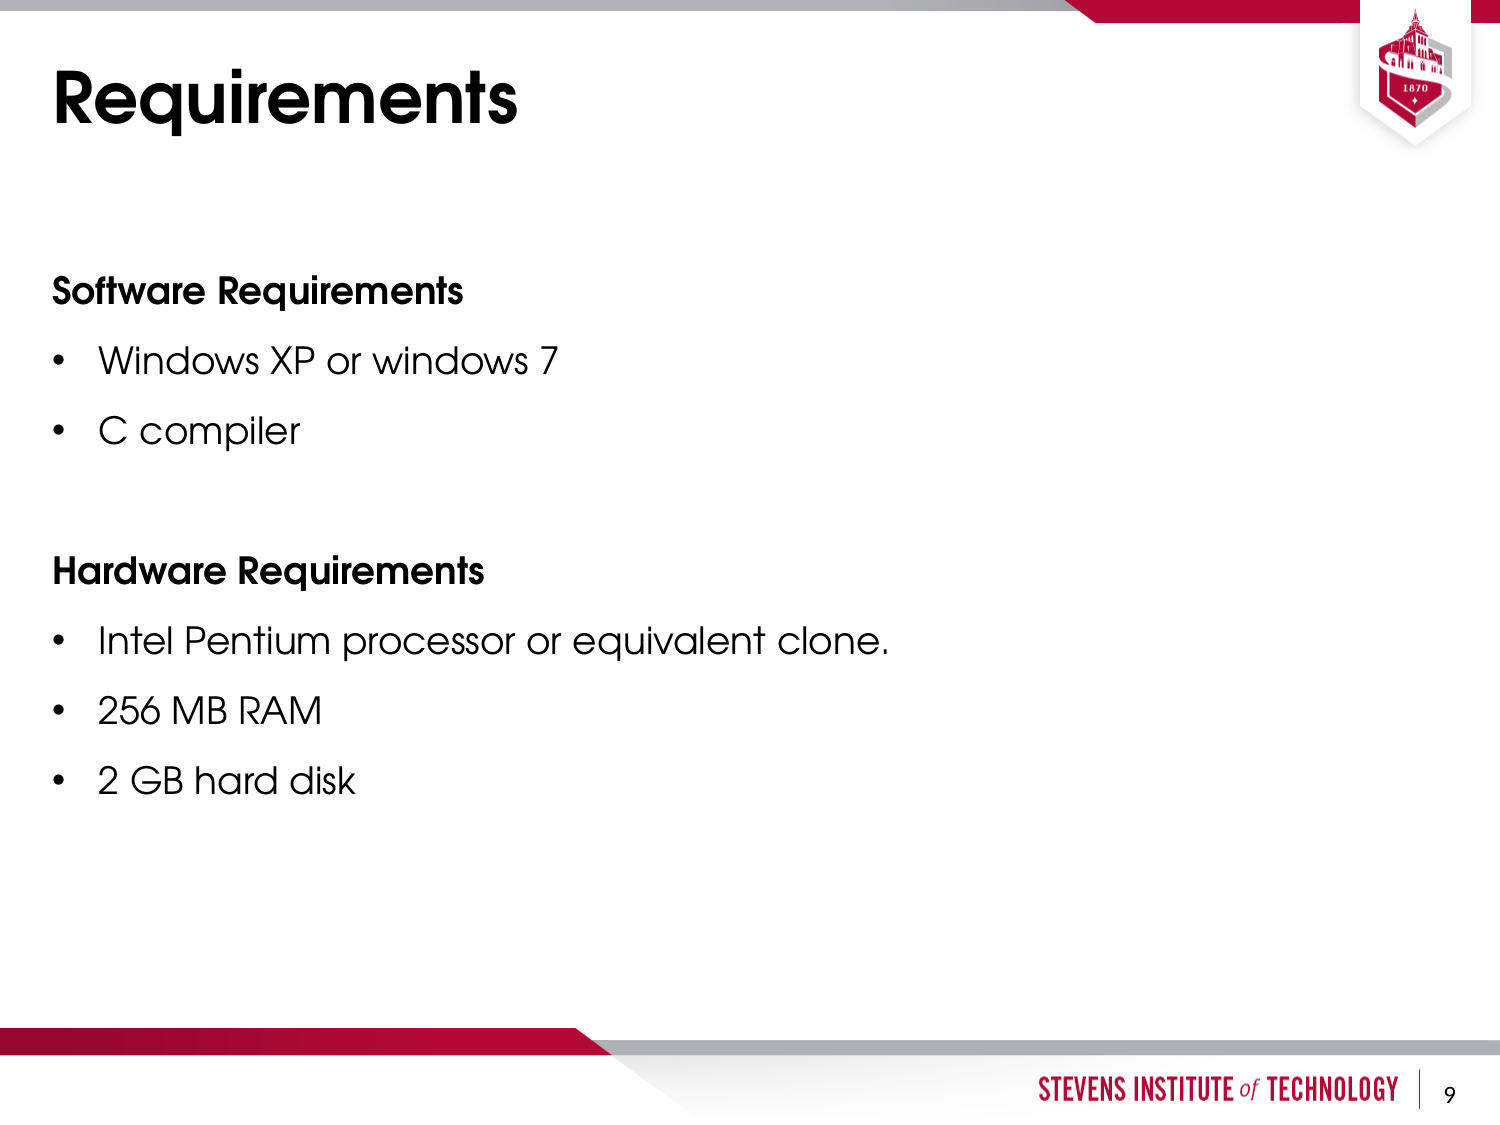

# Requirements
Software Requirements
Windows XP or windows 7
C compiler

Hardware Requirements
Intel Pentium processor or equivalent clone.
256 MB RAM
2 GB hard disk

9